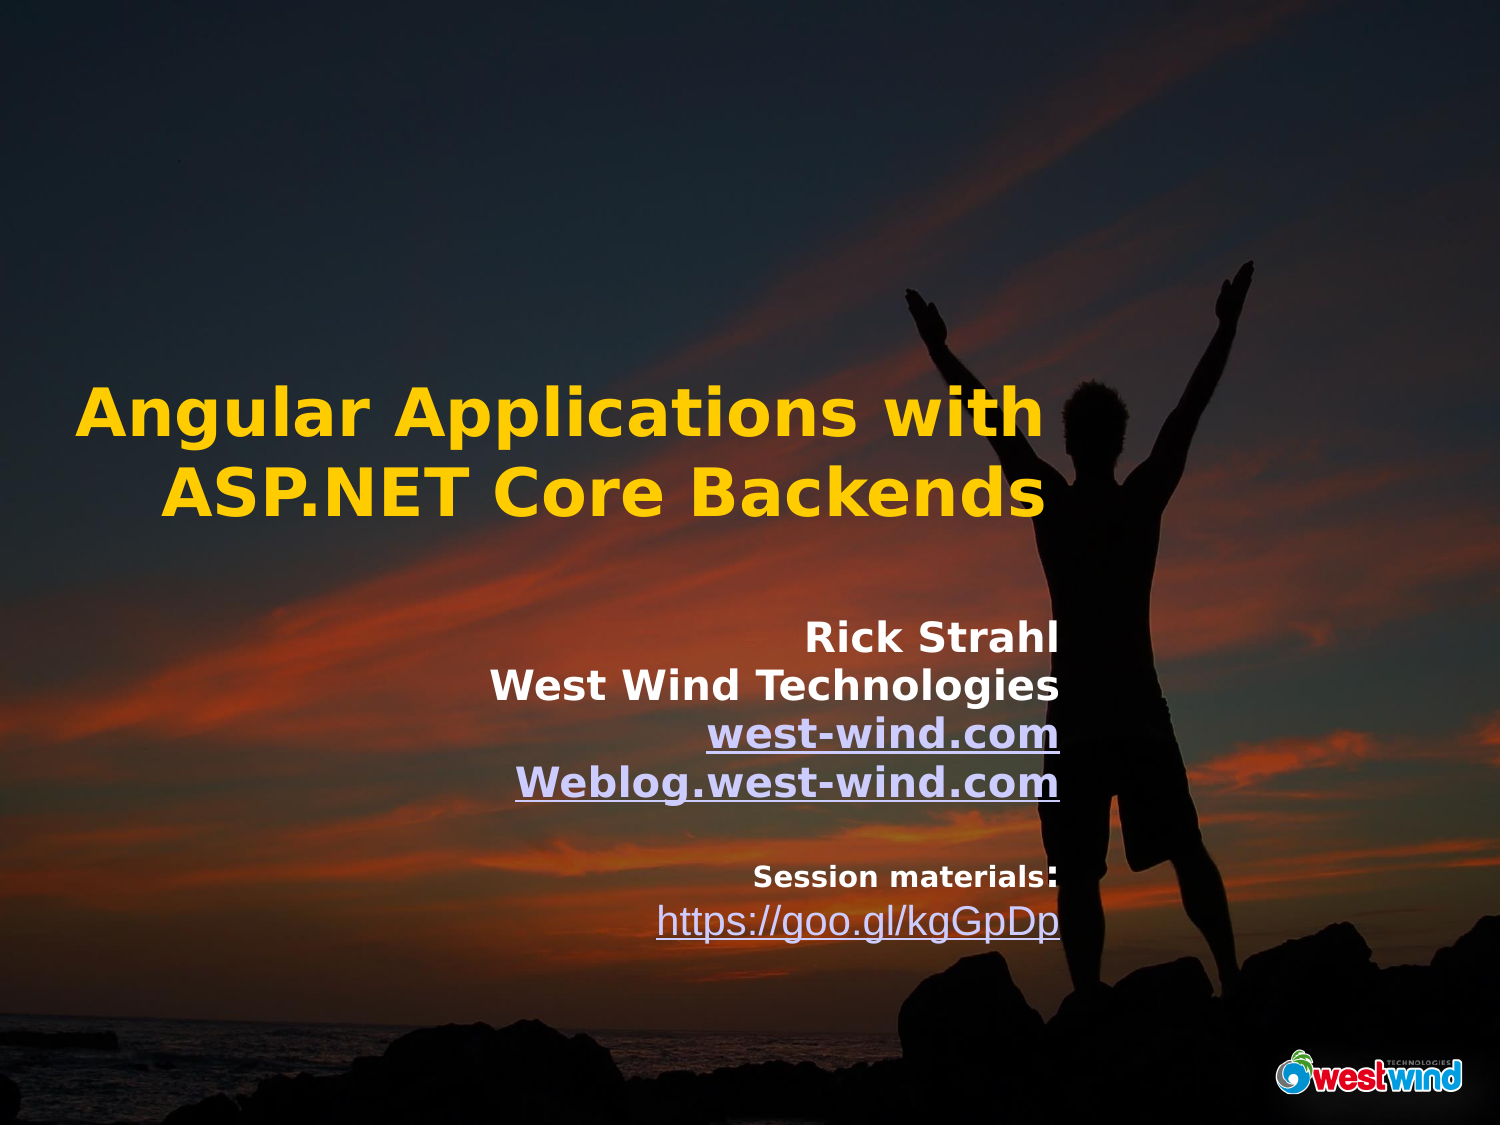

# Angular Applications with ASP.NET Core Backends

Rick Strahl
West Wind Technologies
west-wind.com
Weblog.west-wind.com

Session materials:
https://goo.gl/kgGpDp